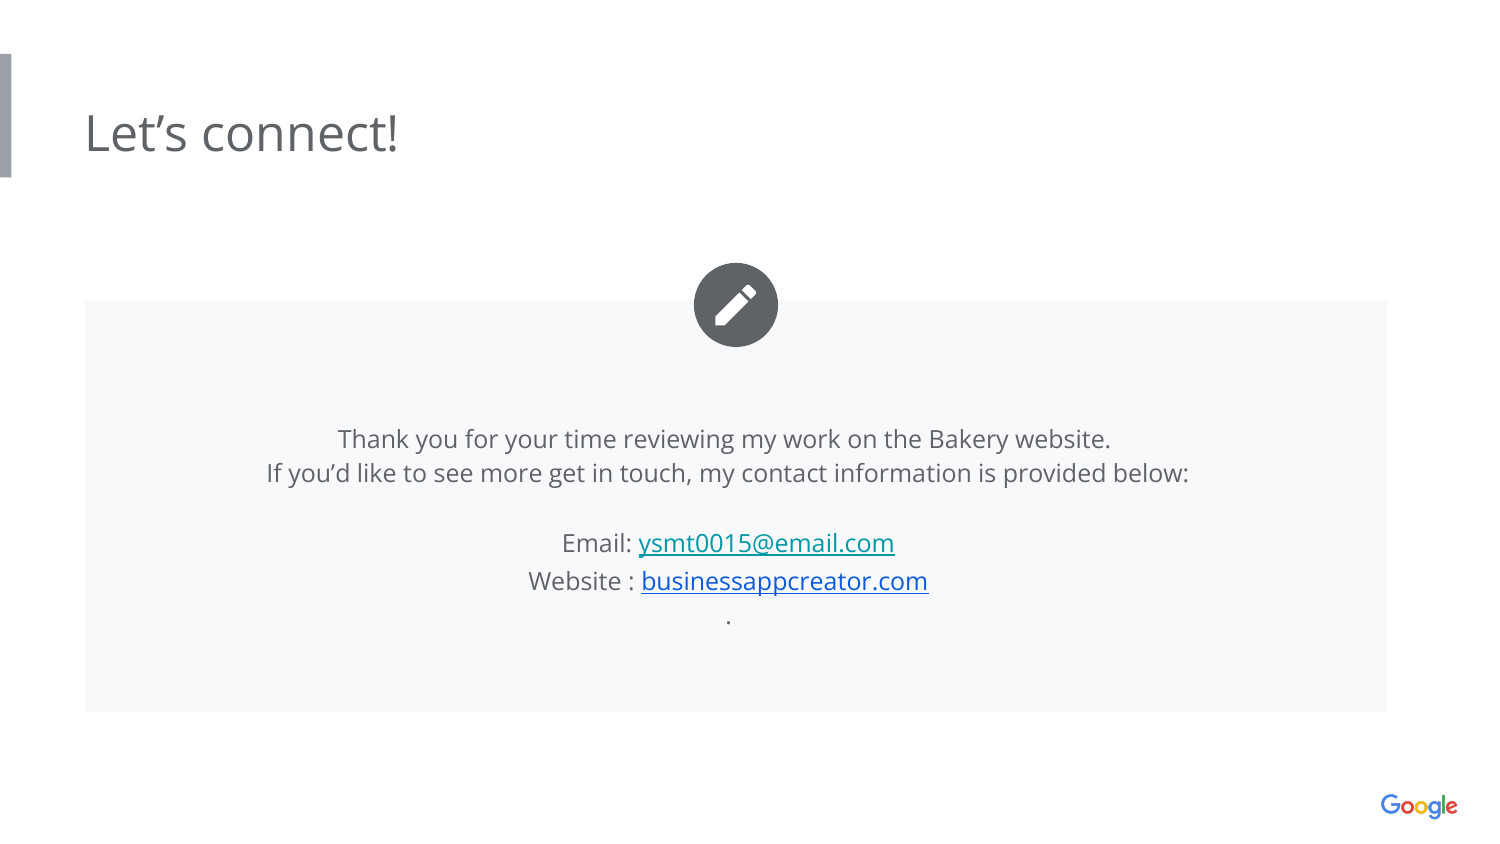

Let’s connect!

Thank you for your time reviewing my work on the Bakery website.
If you’d like to see more get in touch, my contact information is provided below:

Email: ysmt0015@email.com
Website : businessappcreator.com
.